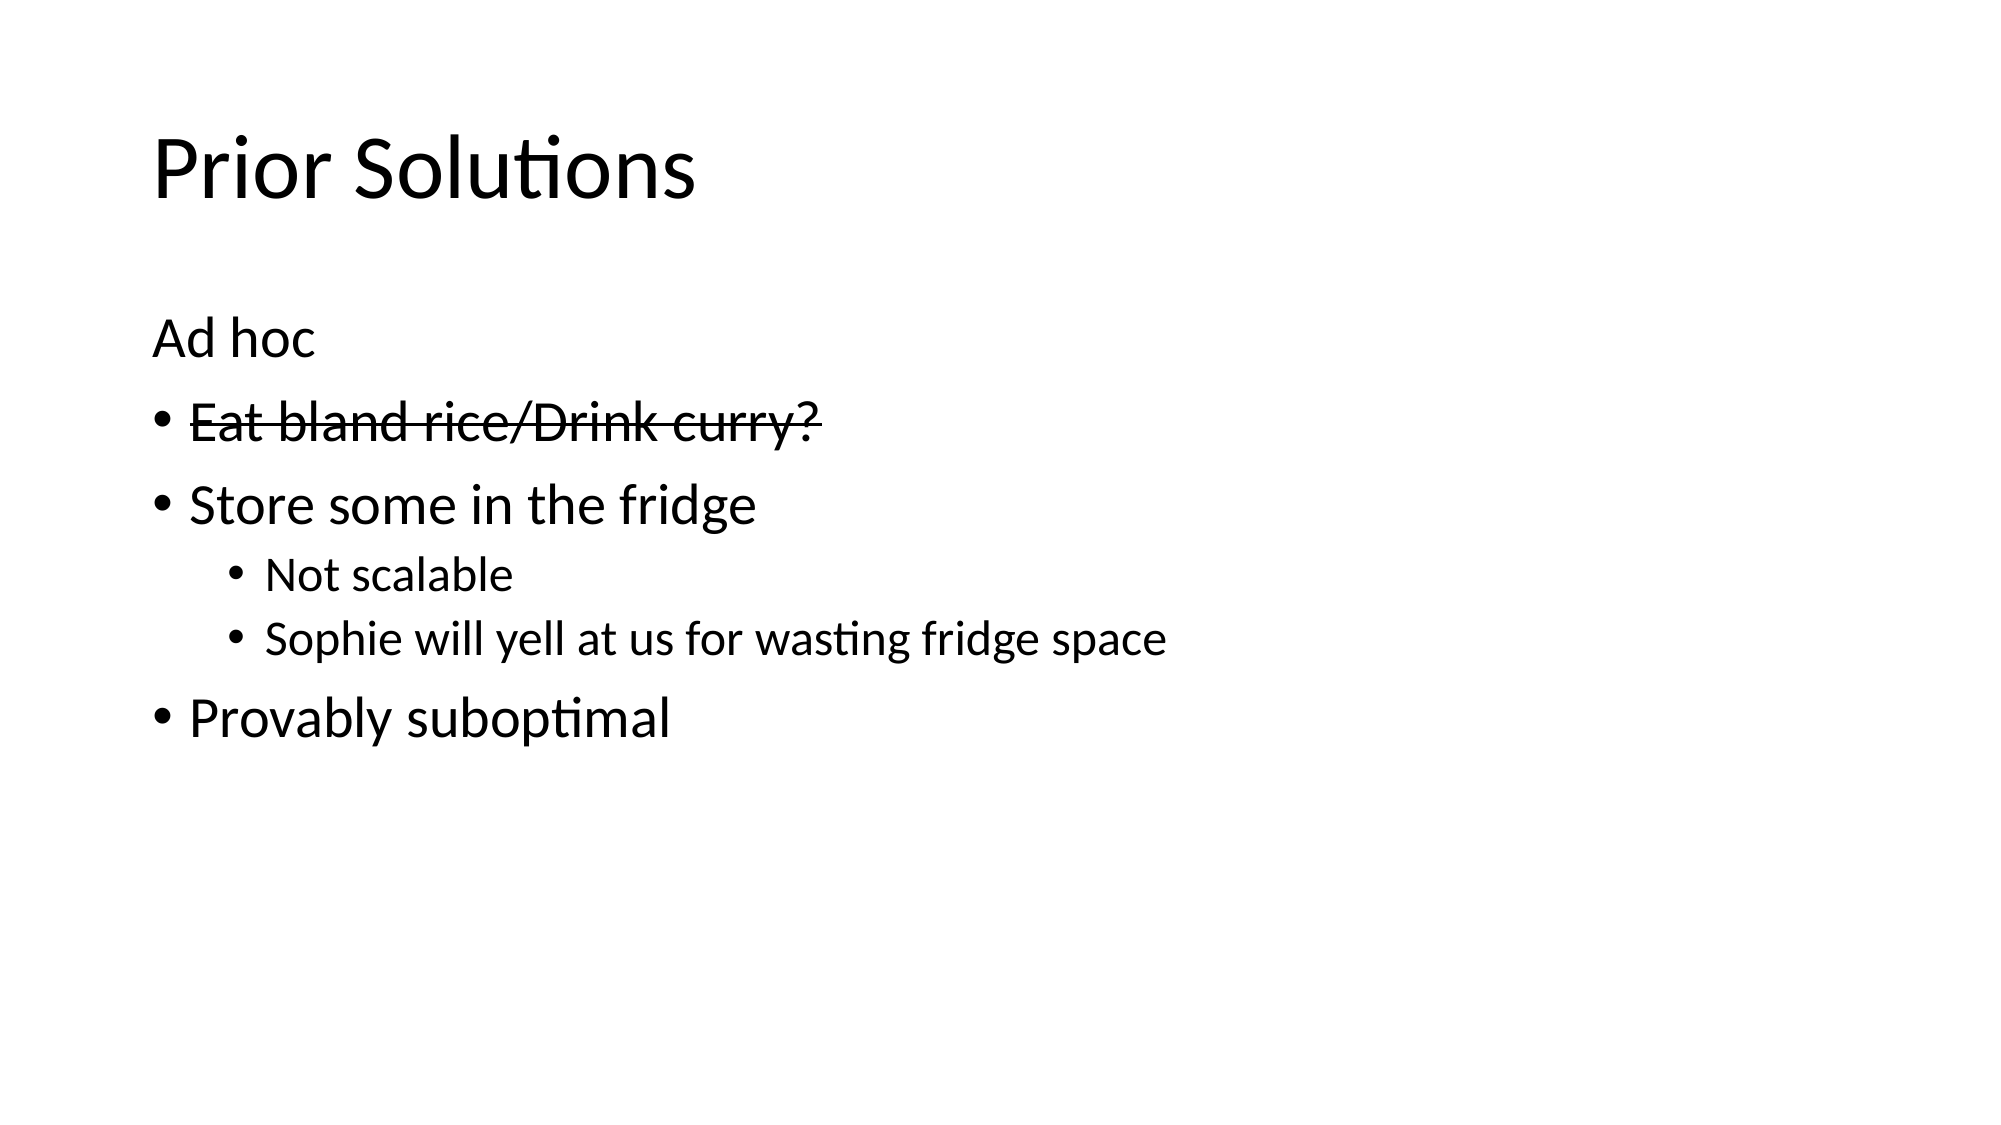

# Prior Solutions
Ad hoc
Eat bland rice/Drink curry?
Store some in the fridge
Not scalable
Sophie will yell at us for wasting fridge space
Provably suboptimal